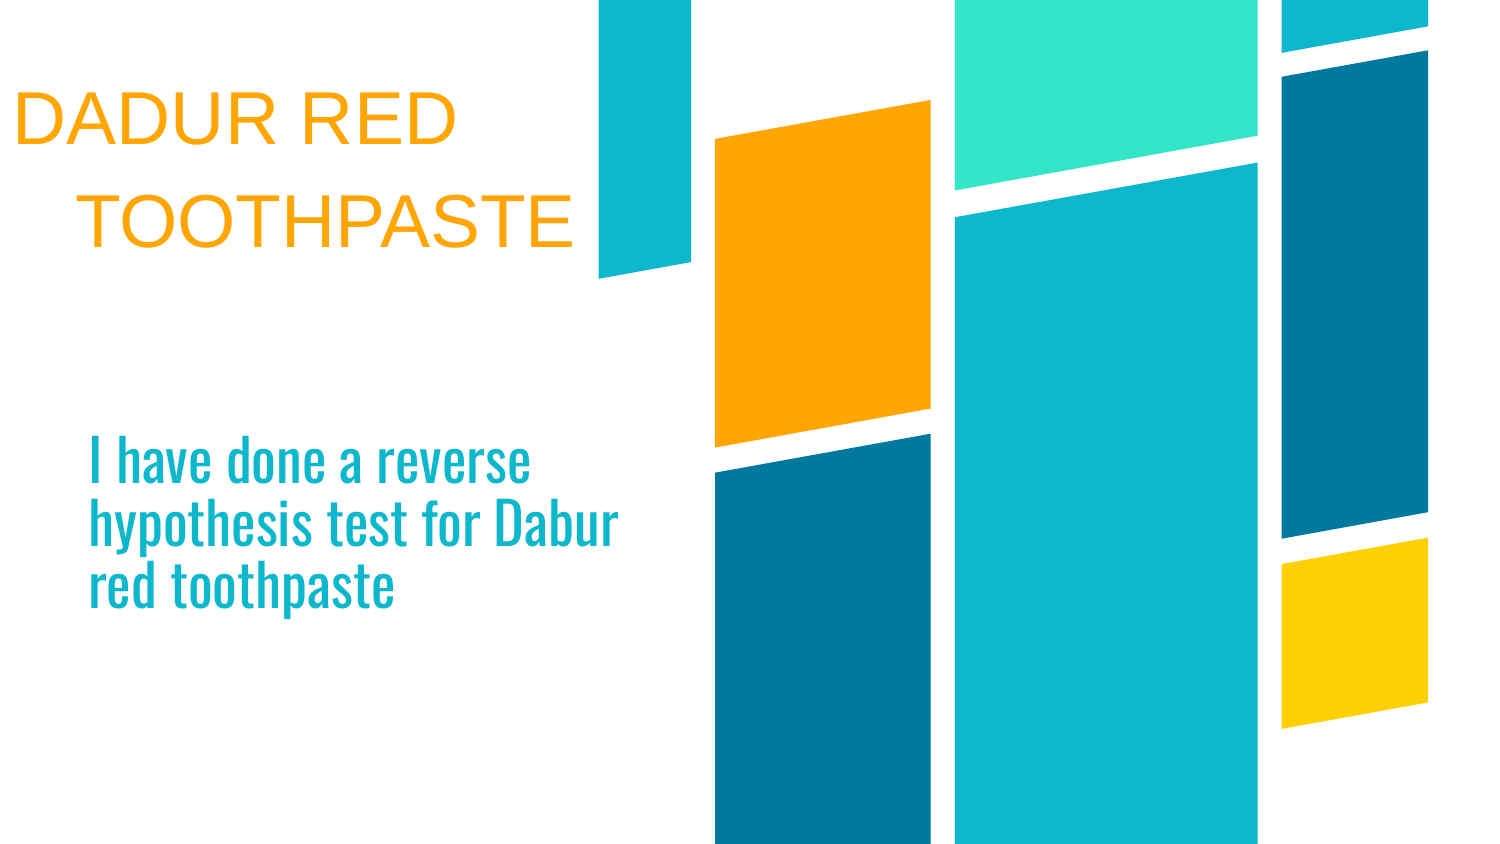

DADUR RED TOOTHPASTE
# I have done a reverse hypothesis test for Dabur red toothpaste